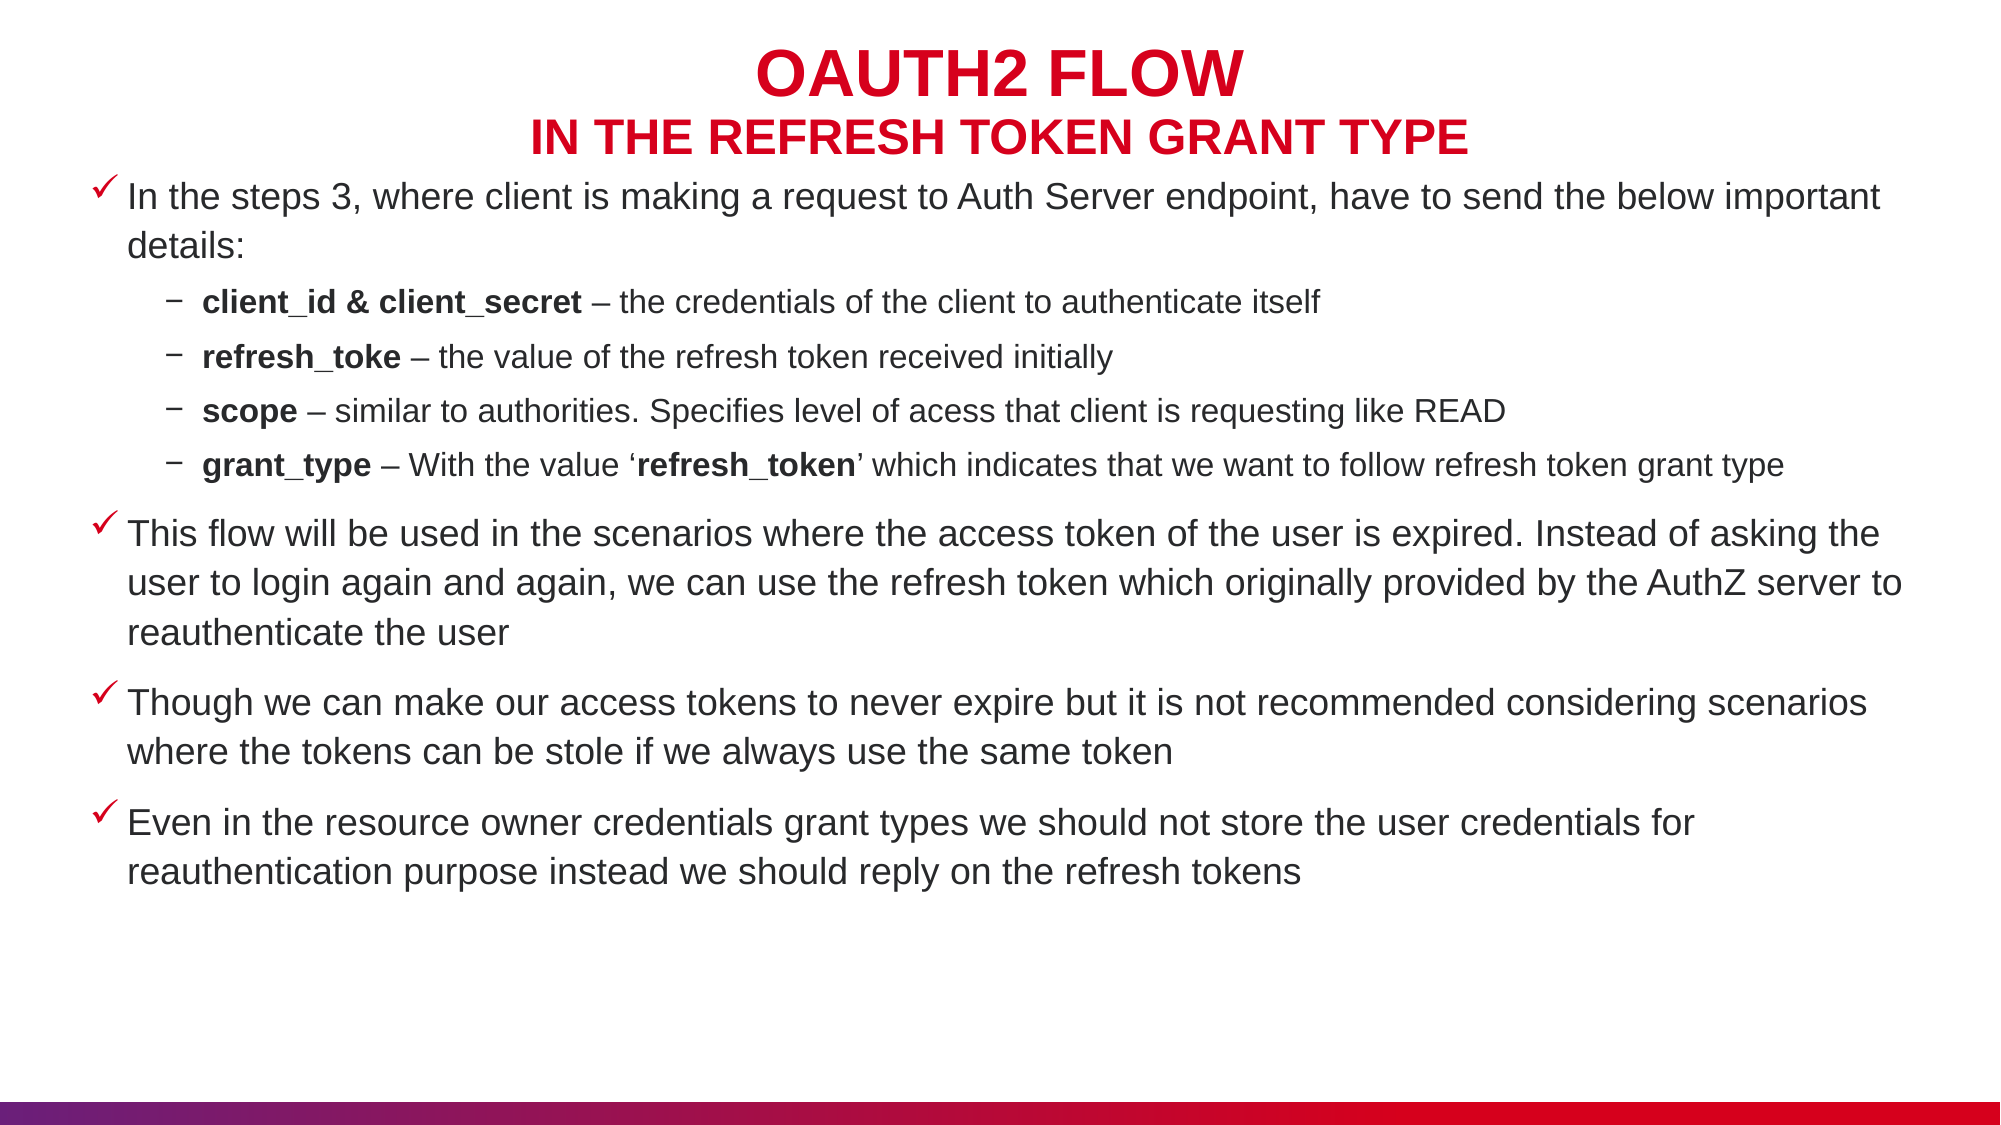

# OAUTH2 FLOW IN THE REFRESH TOKEN GRANT TYPE
In the steps 3, where client is making a request to Auth Server endpoint, have to send the below important details:
client_id & client_secret – the credentials of the client to authenticate itself
refresh_toke – the value of the refresh token received initially
scope – similar to authorities. Specifies level of acess that client is requesting like READ
grant_type – With the value ‘refresh_token’ which indicates that we want to follow refresh token grant type
This flow will be used in the scenarios where the access token of the user is expired. Instead of asking the user to login again and again, we can use the refresh token which originally provided by the AuthZ server to reauthenticate the user
Though we can make our access tokens to never expire but it is not recommended considering scenarios where the tokens can be stole if we always use the same token
Even in the resource owner credentials grant types we should not store the user credentials for reauthentication purpose instead we should reply on the refresh tokens